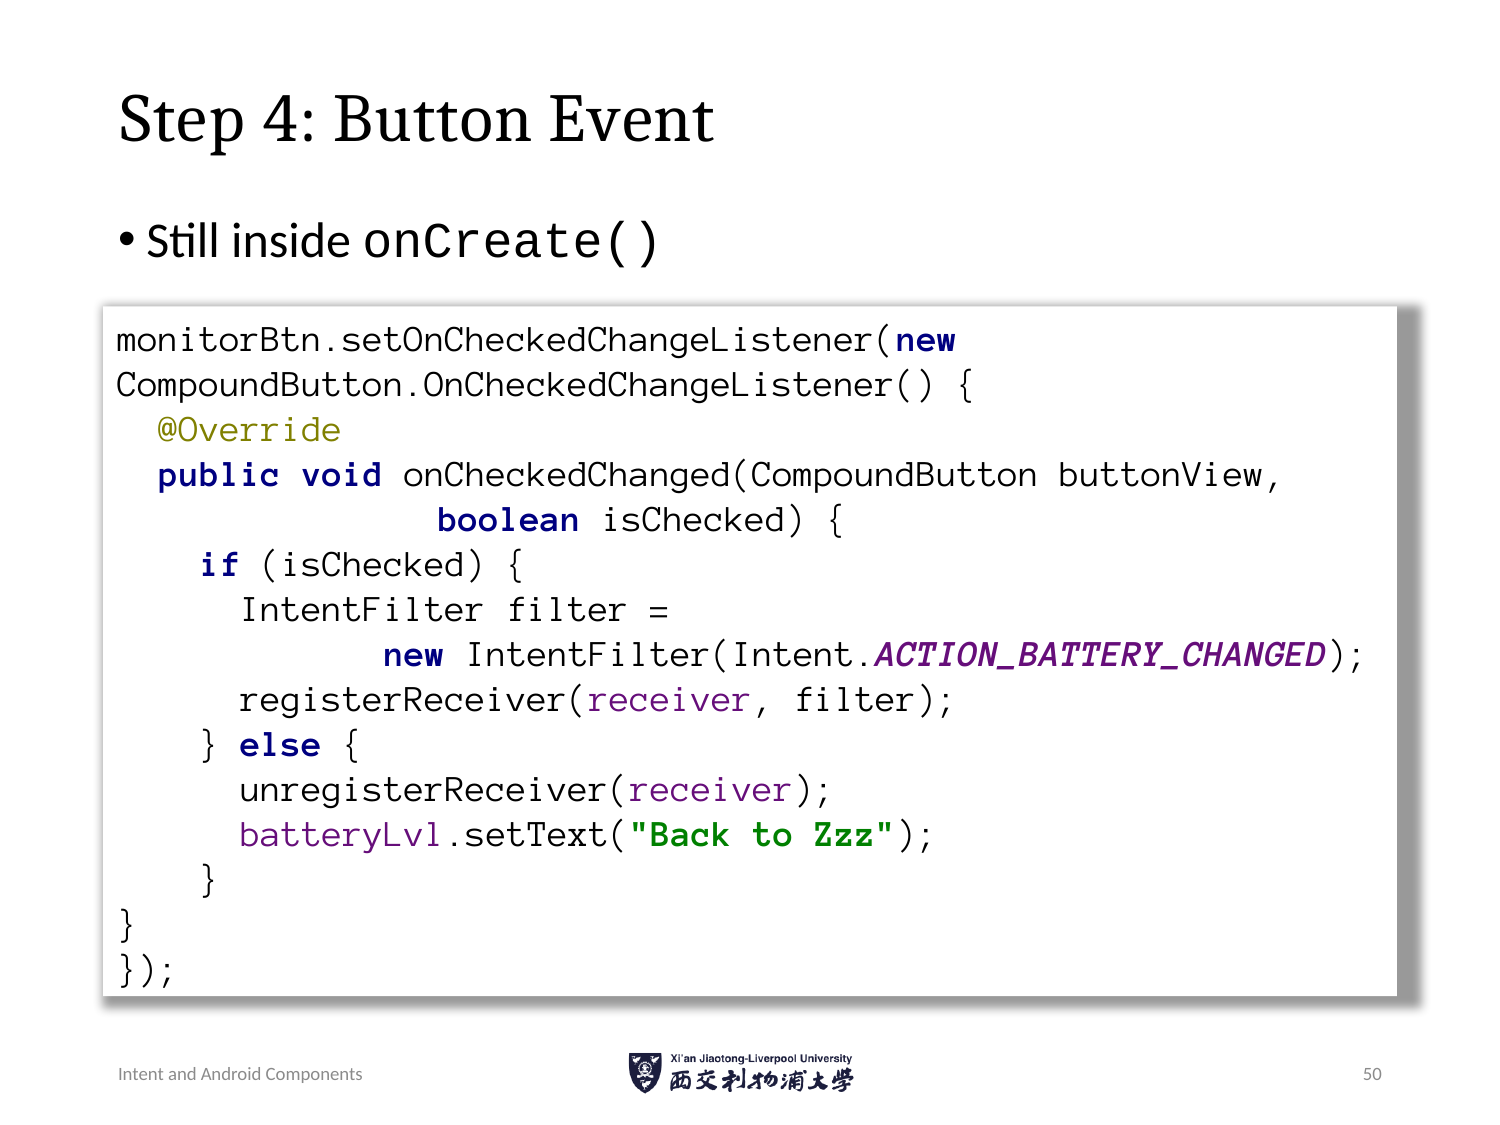

# Step 4: Button Event
Still inside onCreate()
monitorBtn.setOnCheckedChangeListener(new CompoundButton.OnCheckedChangeListener() {
  @Override
  public void onCheckedChanged(CompoundButton buttonView,
		 boolean isChecked) {
    if (isChecked) {
      IntentFilter filter =
             new IntentFilter(Intent.ACTION_BATTERY_CHANGED);
      registerReceiver(receiver, filter);
    } else {
      unregisterReceiver(receiver);
      batteryLvl.setText("Back to Zzz");
    }
}
});
Intent and Android Components
50